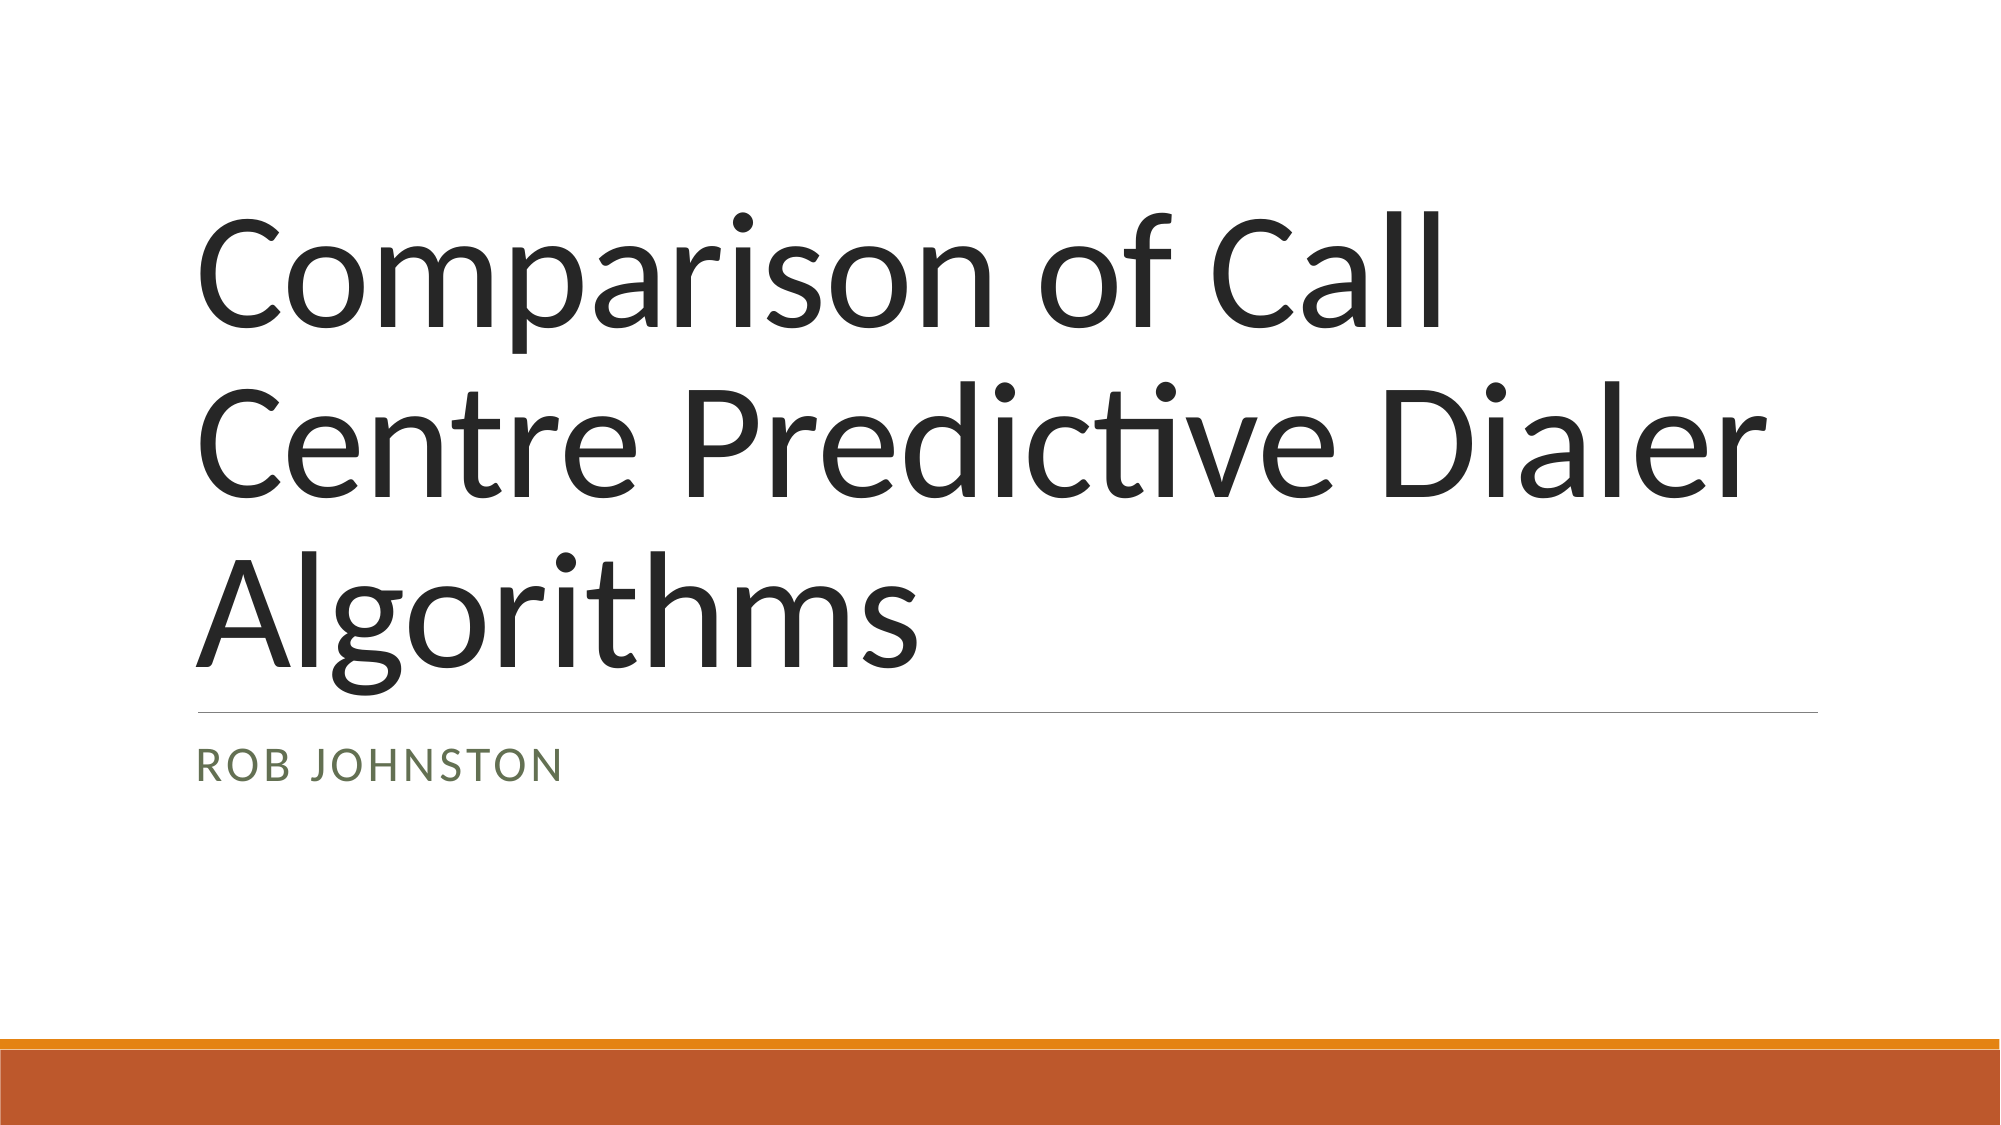

# Comparison of Call Centre Predictive Dialer Algorithms
Rob Johnston